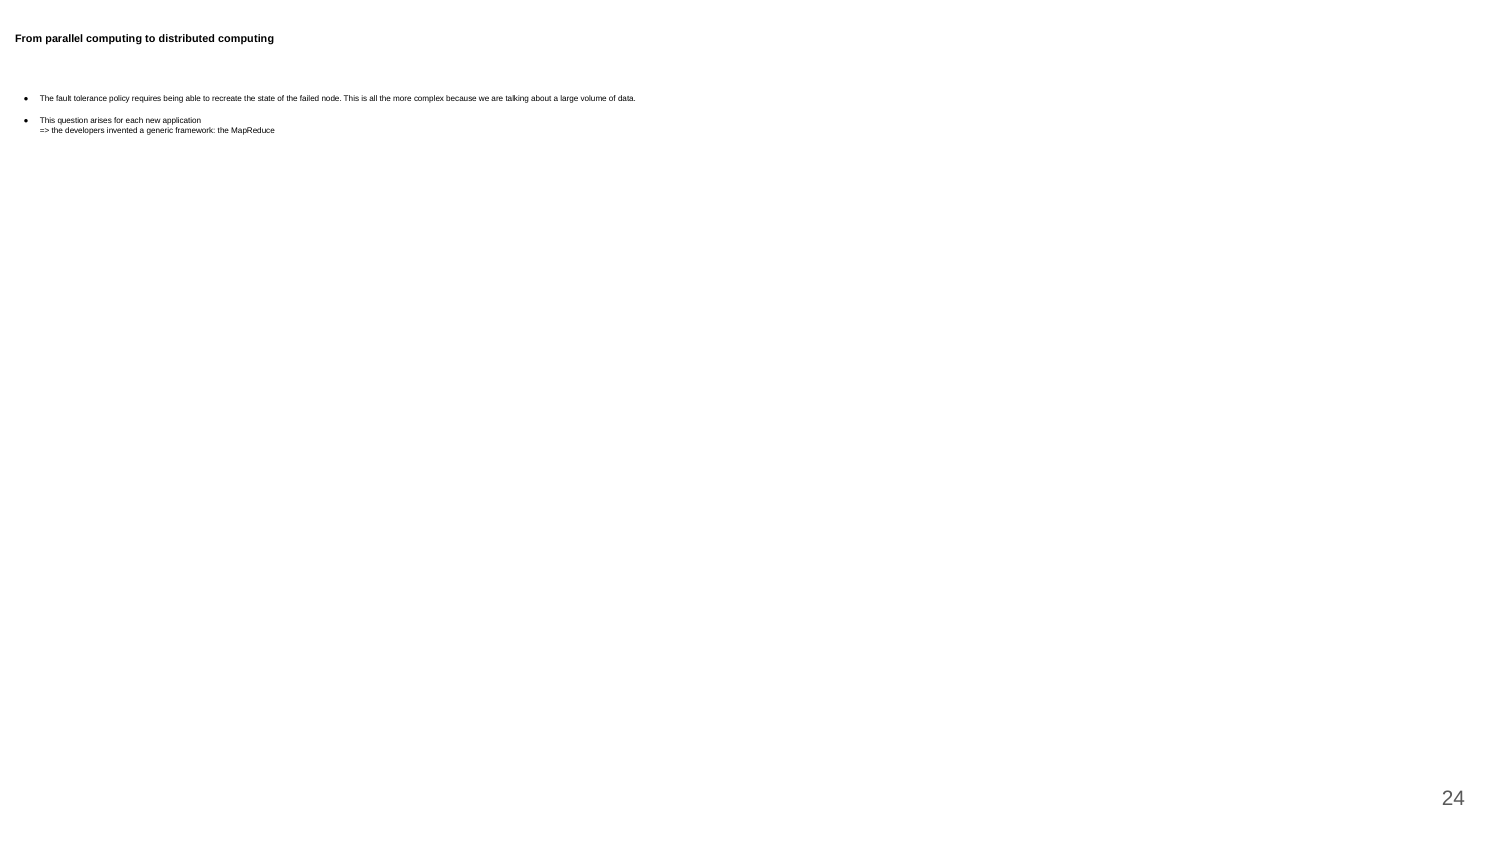

# From parallel computing to distributed computing

The fault tolerance policy requires being able to recreate the state of the failed node. This is all the more complex because we are talking about a large volume of data.
This question arises for each new application
=> the developers invented a generic framework: the MapReduce

24